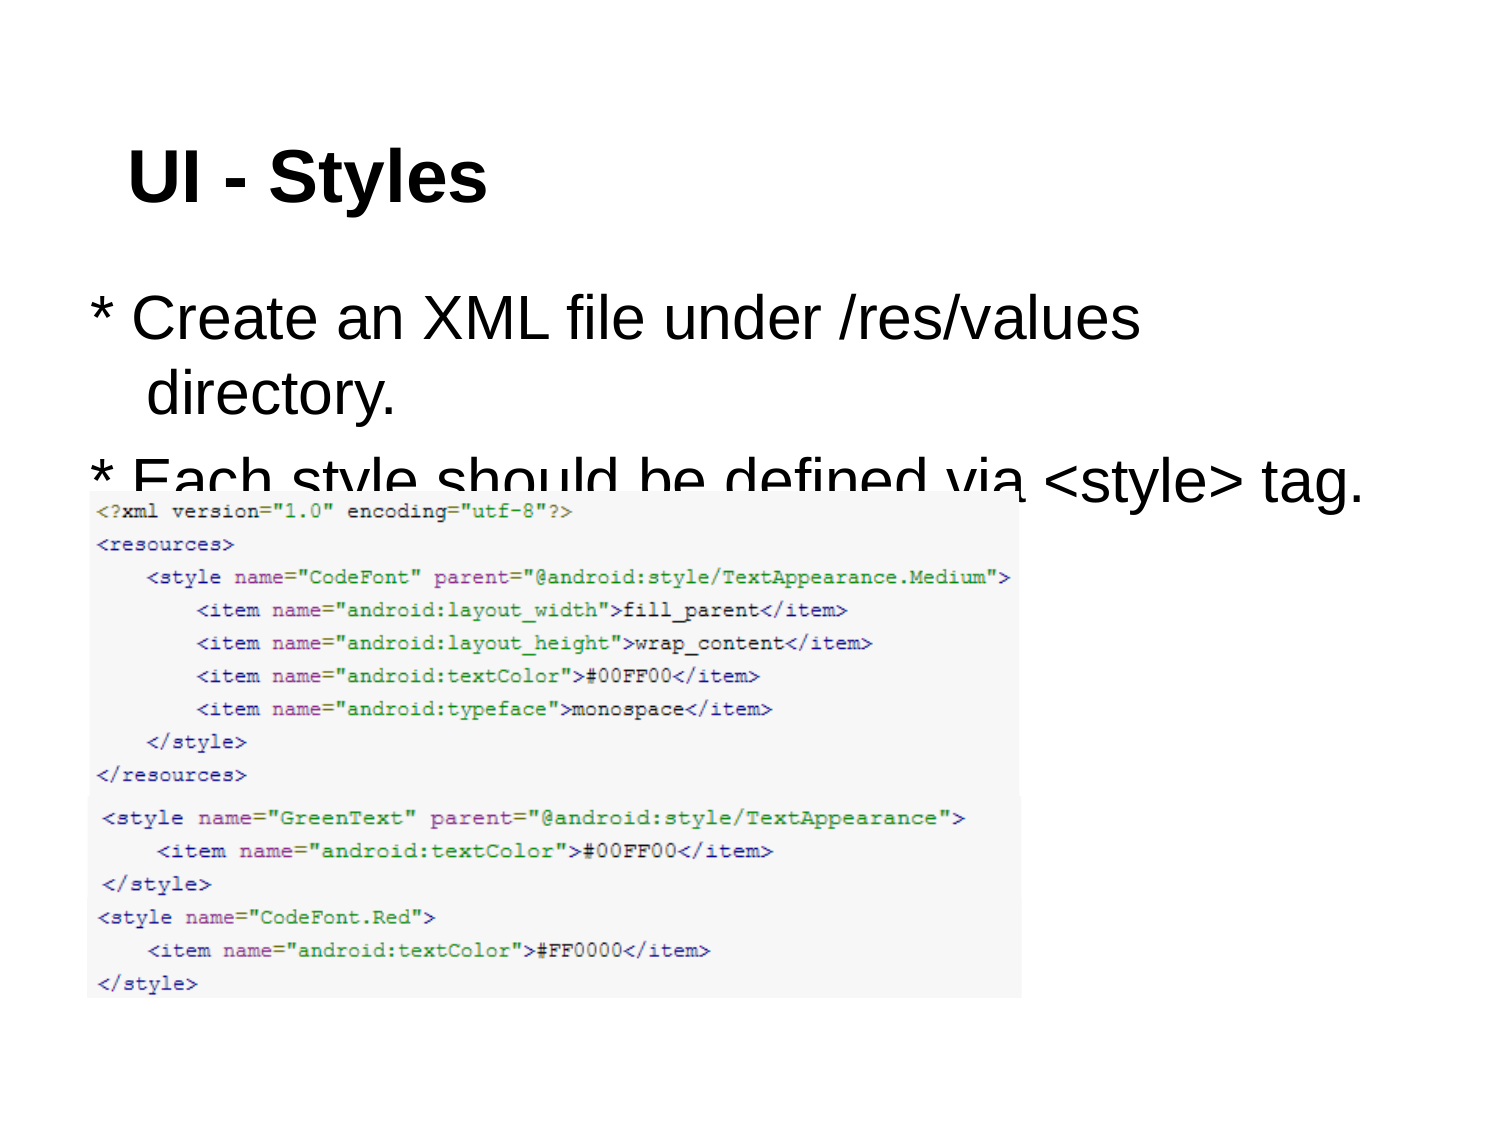

# UI - Styles
* Create an XML file under /res/values directory.
* Each style should be defined via <style> tag.